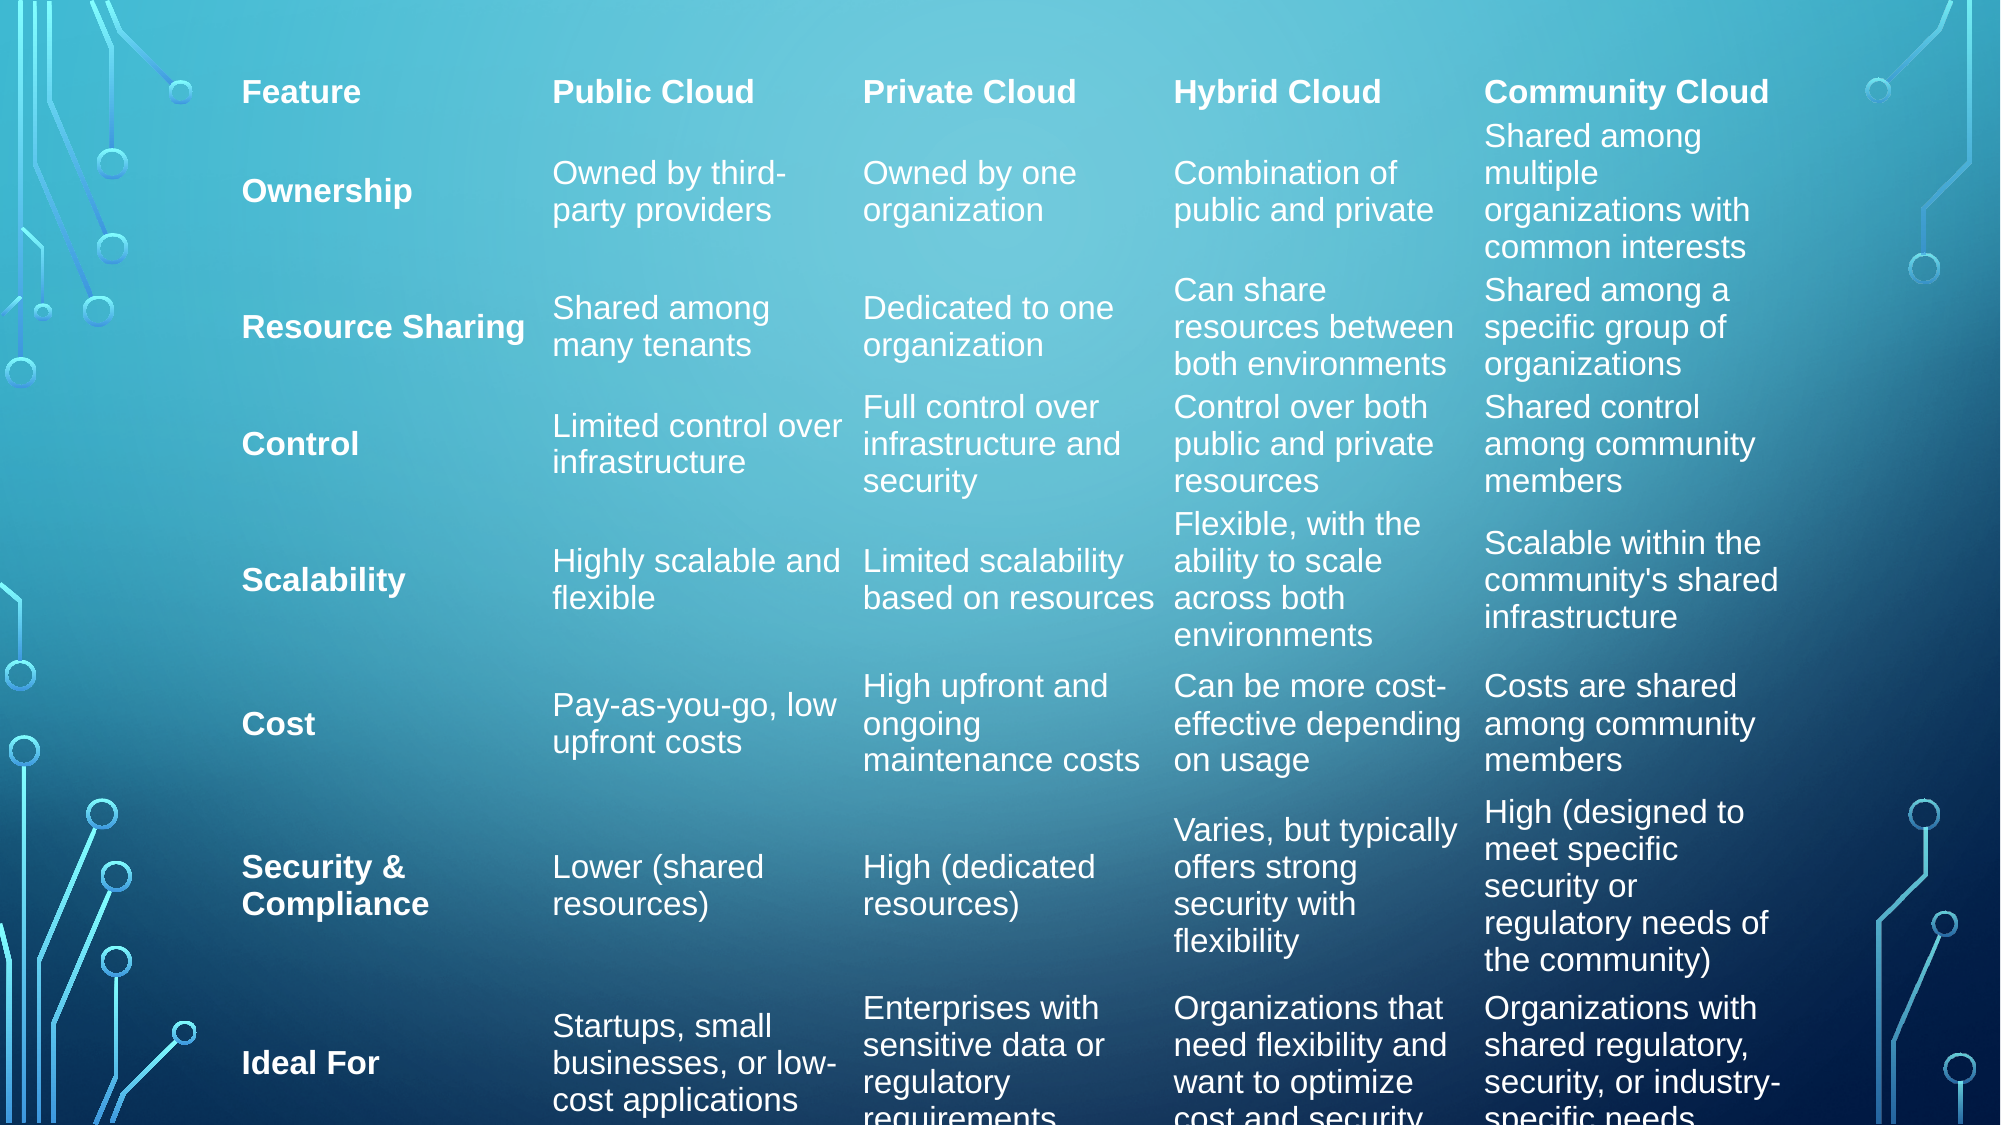

| Feature | Public Cloud | Private Cloud | Hybrid Cloud | Community Cloud |
| --- | --- | --- | --- | --- |
| Ownership | Owned by third-party providers | Owned by one organization | Combination of public and private | Shared among multiple organizations with common interests |
| Resource Sharing | Shared among many tenants | Dedicated to one organization | Can share resources between both environments | Shared among a specific group of organizations |
| Control | Limited control over infrastructure | Full control over infrastructure and security | Control over both public and private resources | Shared control among community members |
| Scalability | Highly scalable and flexible | Limited scalability based on resources | Flexible, with the ability to scale across both environments | Scalable within the community's shared infrastructure |
| Cost | Pay-as-you-go, low upfront costs | High upfront and ongoing maintenance costs | Can be more cost-effective depending on usage | Costs are shared among community members |
| Security & Compliance | Lower (shared resources) | High (dedicated resources) | Varies, but typically offers strong security with flexibility | High (designed to meet specific security or regulatory needs of the community) |
| Ideal For | Startups, small businesses, or low-cost applications | Enterprises with sensitive data or regulatory requirements | Organizations that need flexibility and want to optimize cost and security | Organizations with shared regulatory, security, or industry-specific needs |